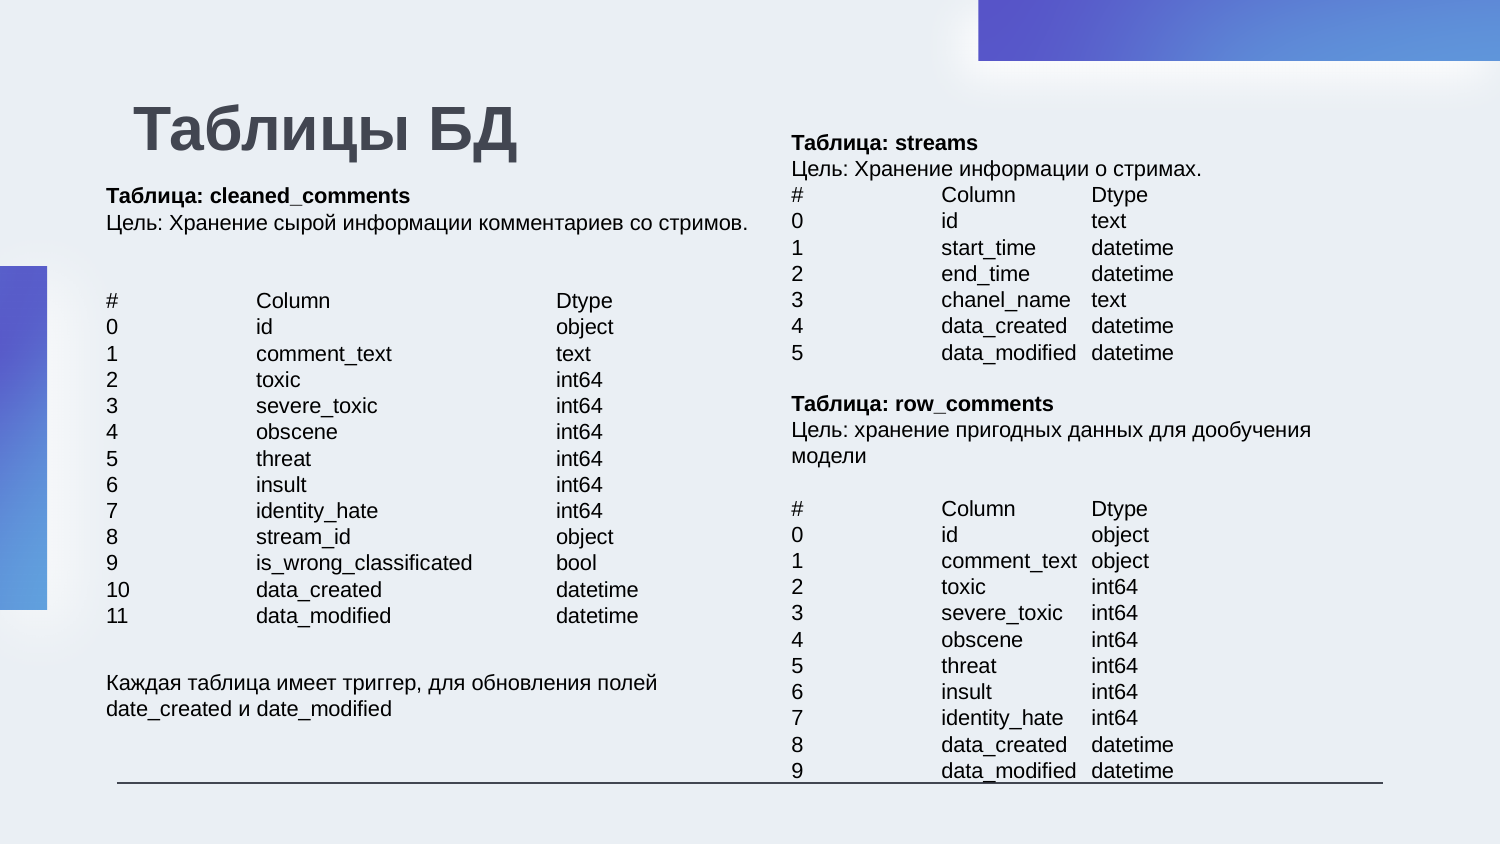

# Таблицы БД
Таблица: streams
Цель: Хранение информации о стримах.
#	Column	Dtype
0	id	text
1	start_time	datetime
2	end_time	datetime
3	chanel_name	text
4	data_created	datetime
5	data_modified	datetime

Таблица: cleaned_comments
Цель: Хранение сырой информации комментариев со стримов.

#	Column		Dtype
0	id		object
1	comment_text		text
2	toxic		int64
3	severe_toxic		int64
4	obscene		int64
5	threat		int64
6	insult		int64
7	identity_hate		int64
8	stream_id		object
9	is_wrong_classificated	bool
10	data_created		datetime
11	data_modified		datetime

Таблица: row_comments
Цель: хранение пригодных данных для дообучения модели

#	Column	Dtype
0	id	object
1	comment_text	object
2	toxic	int64
3	severe_toxic	int64
4	obscene	int64
5	threat	int64
6	insult	int64
7	identity_hate	int64
8	data_created	datetime
9	data_modified	datetime

Каждая таблица имеет триггер, для обновления полей date_created и date_modified